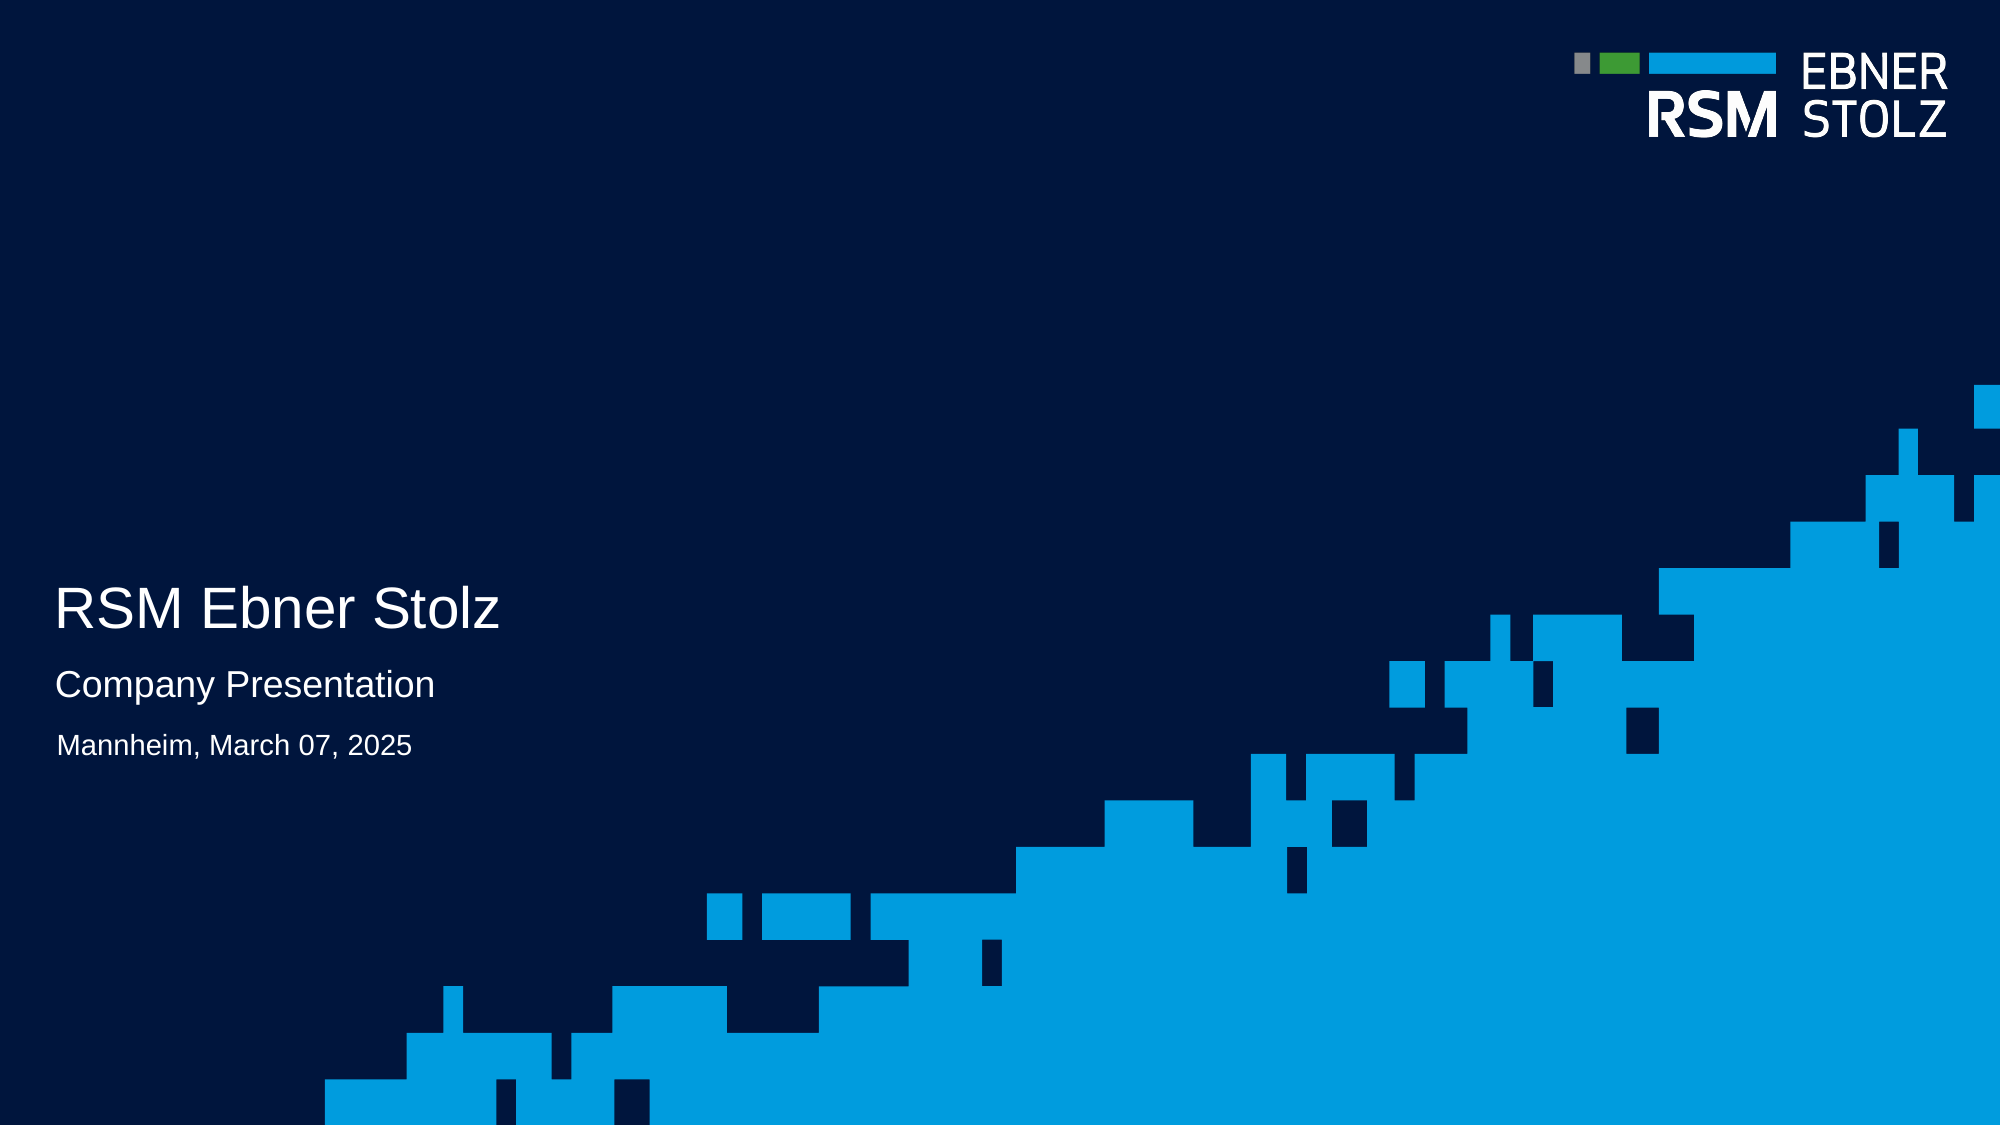

# RSM Ebner Stolz
Company Presentation
Mannheim, March 07, 2025